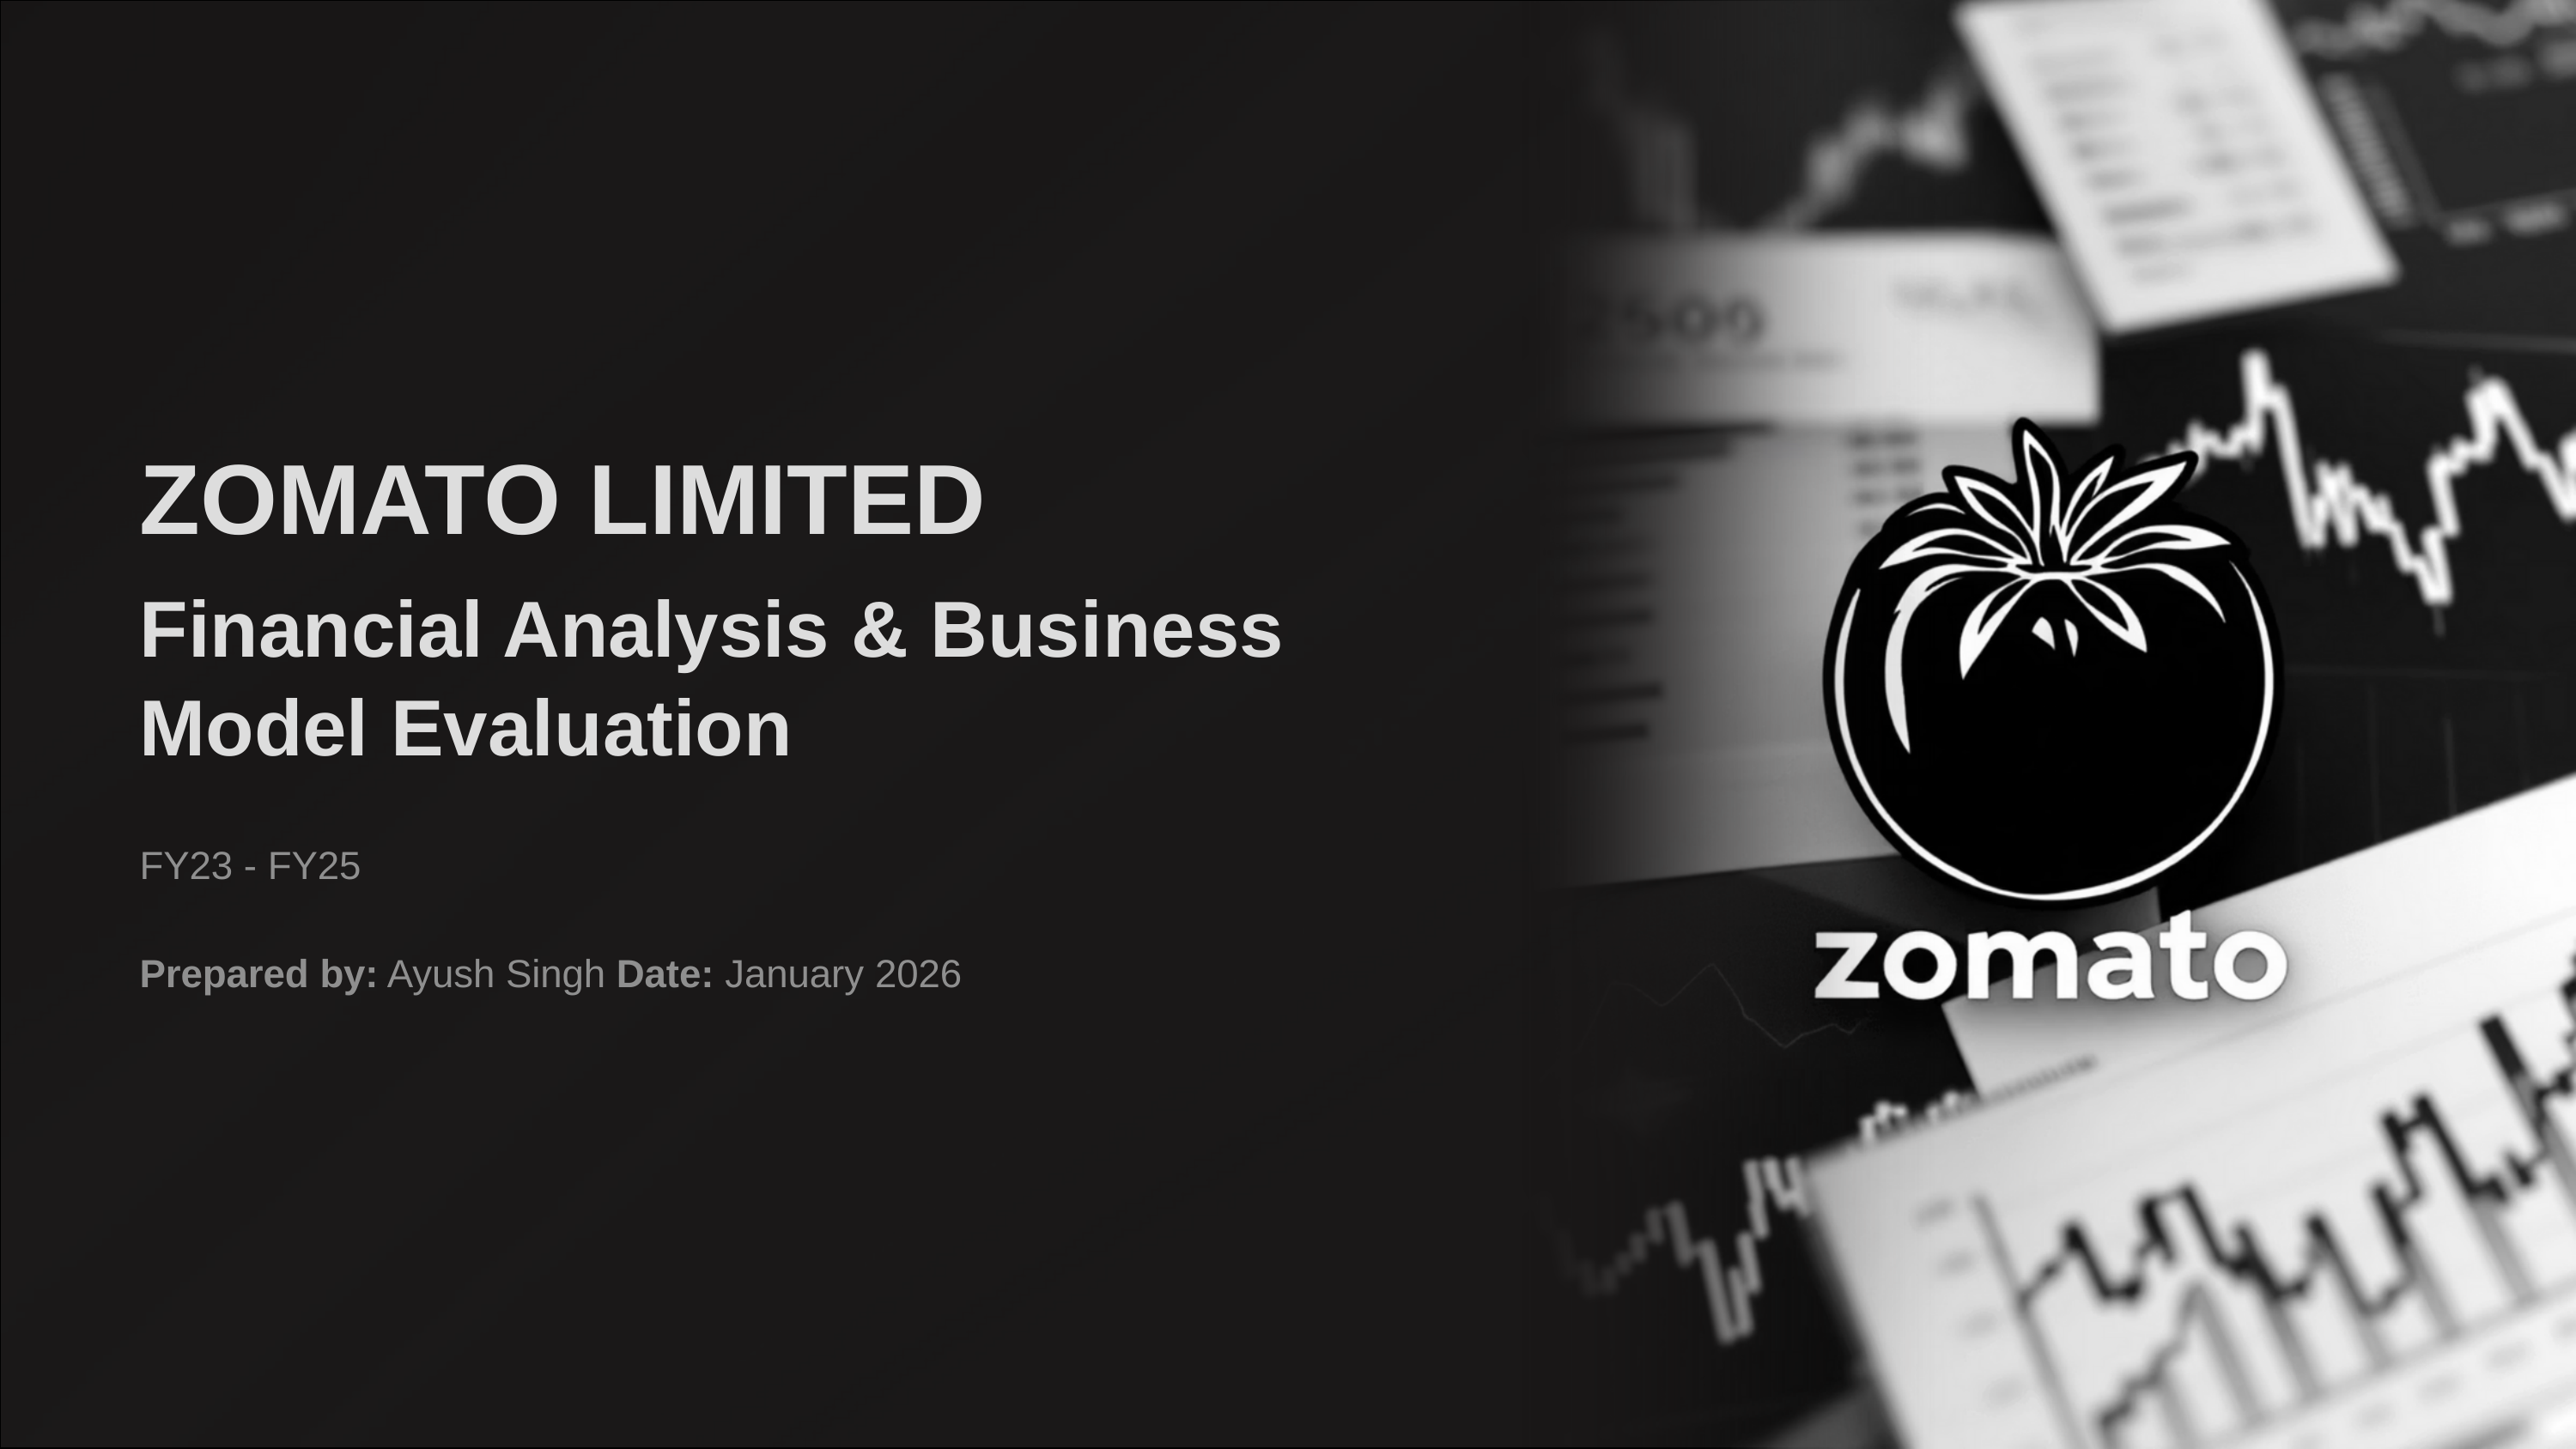

ZOMATO LIMITED
Financial Analysis & Business Model Evaluation
FY23 - FY25
Prepared by: Ayush Singh Date: January 2026